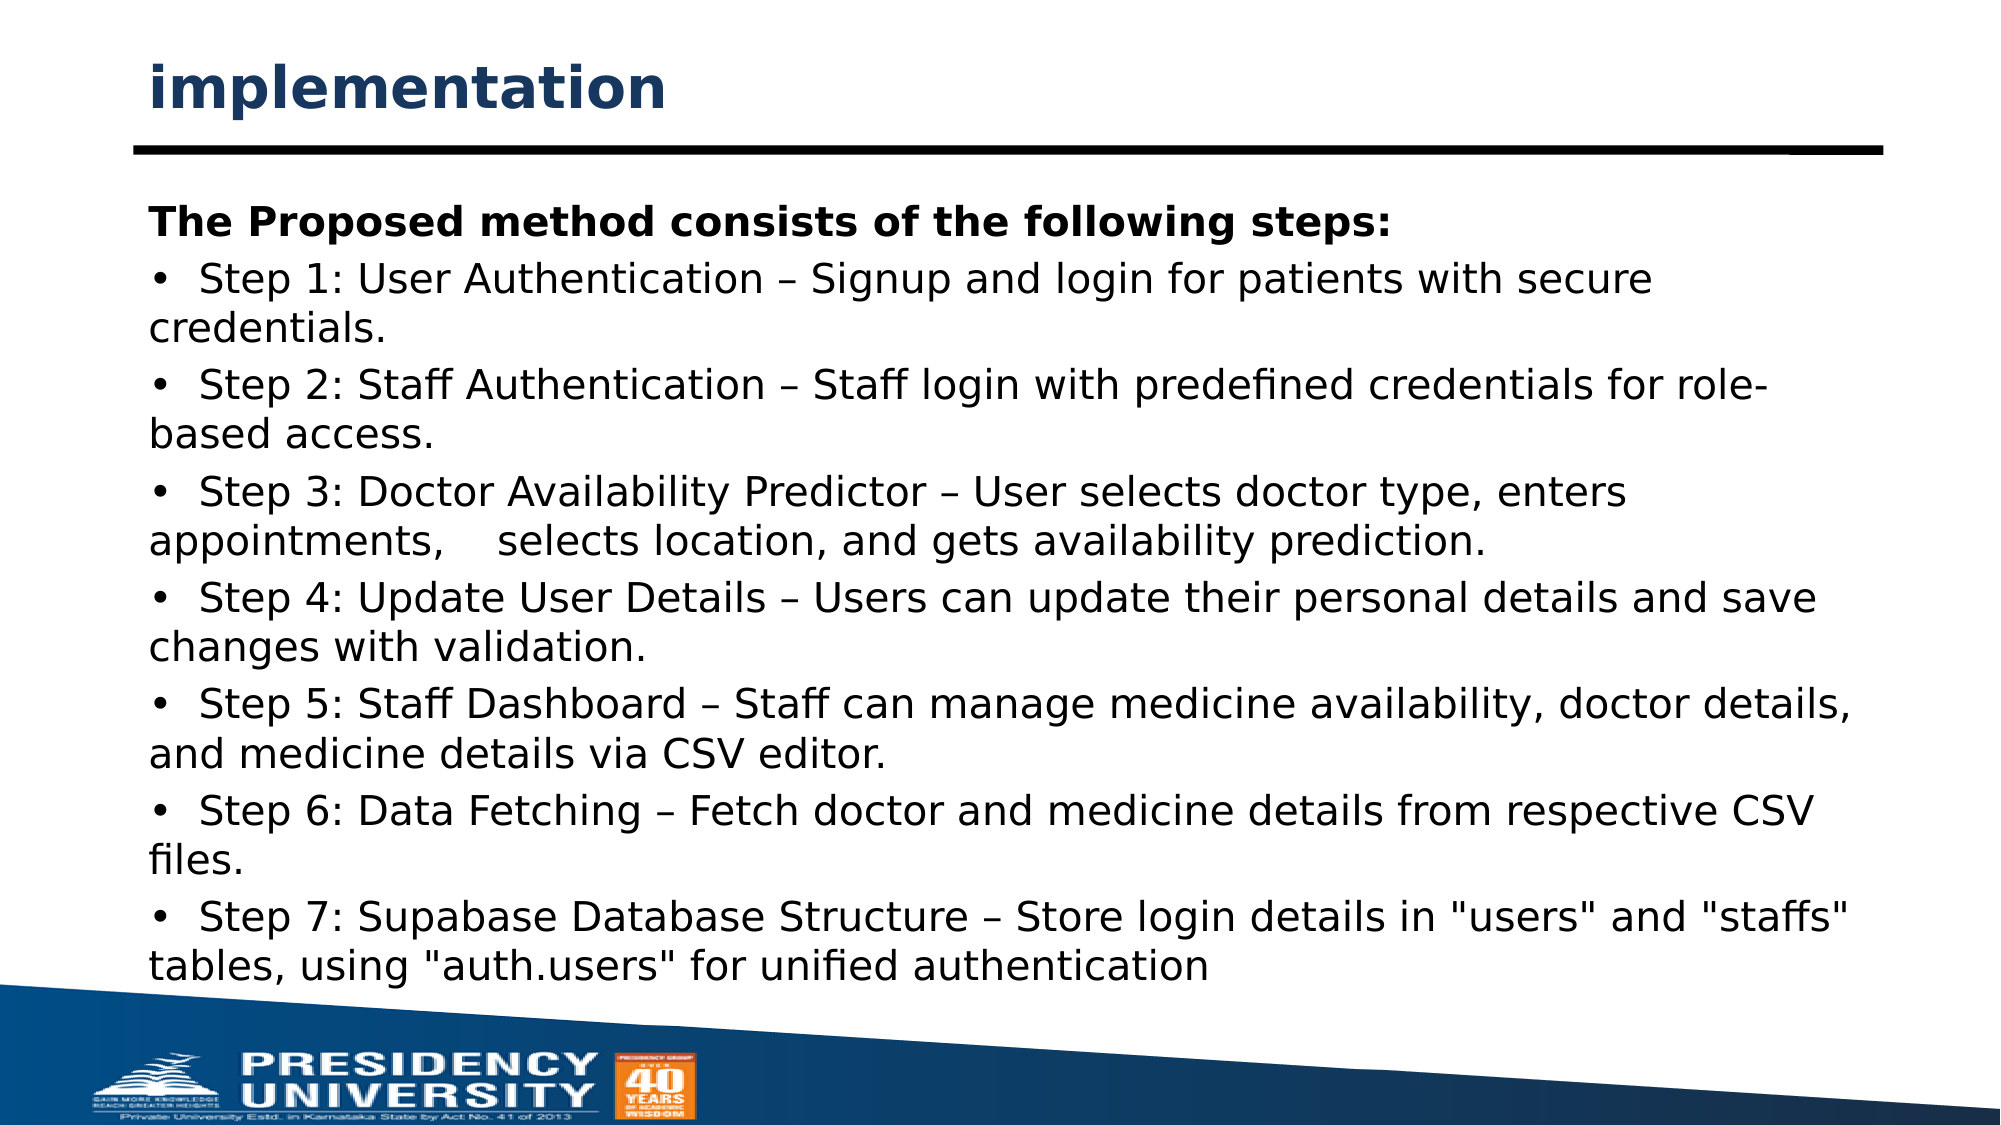

# implementation
The Proposed method consists of the following steps:
•  Step 1: User Authentication – Signup and login for patients with secure credentials.
•  Step 2: Staff Authentication – Staff login with predefined credentials for role-based access.
•  Step 3: Doctor Availability Predictor – User selects doctor type, enters appointments,    selects location, and gets availability prediction.
•  Step 4: Update User Details – Users can update their personal details and save changes with validation.
•  Step 5: Staff Dashboard – Staff can manage medicine availability, doctor details, and medicine details via CSV editor.
•  Step 6: Data Fetching – Fetch doctor and medicine details from respective CSV files.
•  Step 7: Supabase Database Structure – Store login details in "users" and "staffs" tables, using "auth.users" for unified authentication